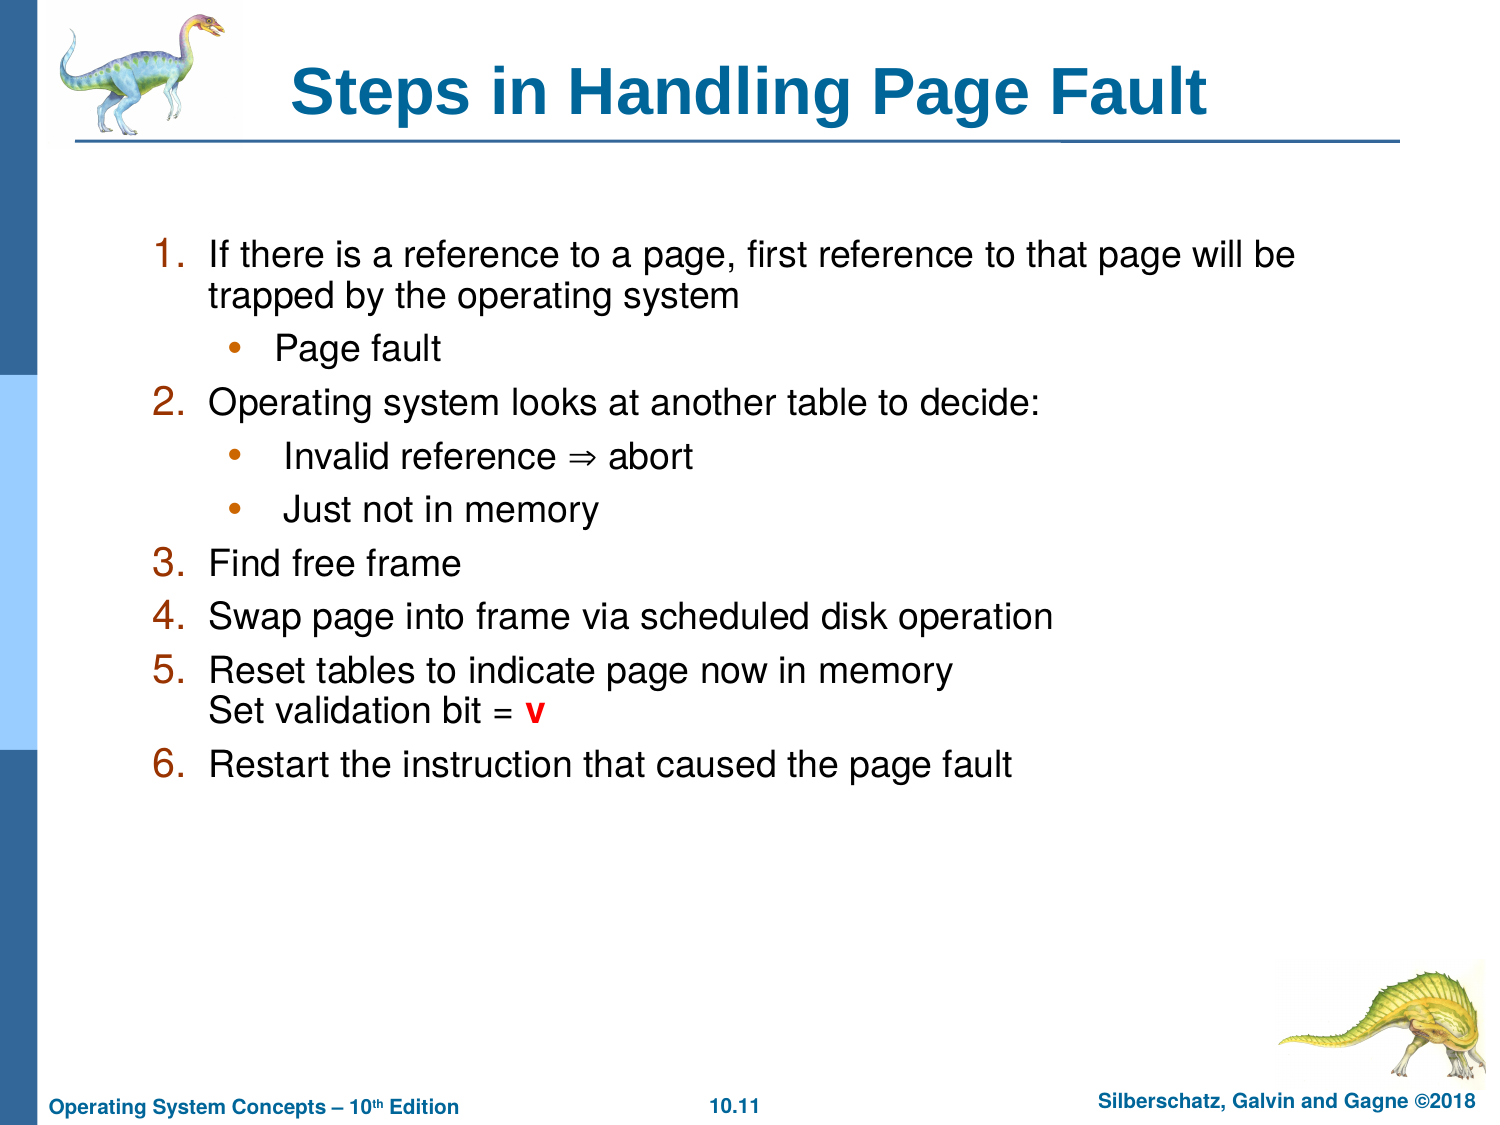

# Steps in Handling Page Fault
If there is a reference to a page, first reference to that page will be trapped by the operating system
Page fault
Operating system looks at another table to decide:
Invalid reference ⇒ abort
Just not in memory
Find free frame
Swap page into frame via scheduled disk operation
Reset tables to indicate page now in memory
Set validation bit = v
Restart the instruction that caused the page fault